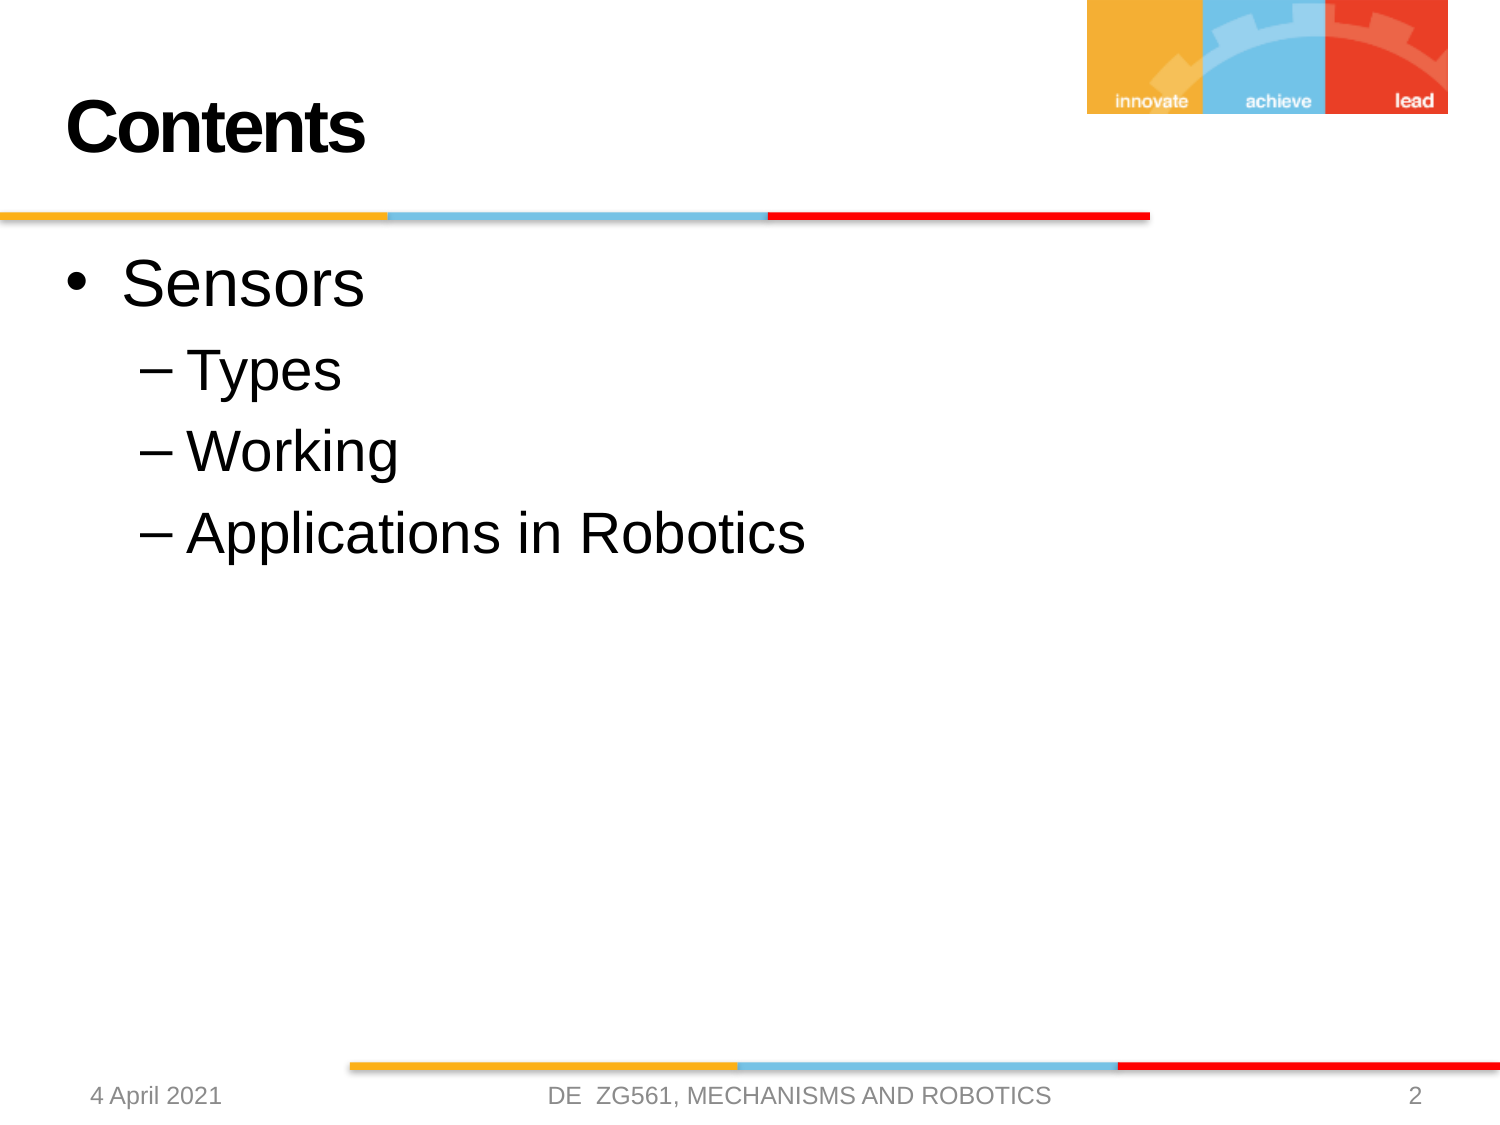

# Contents
Sensors
Types
Working
Applications in Robotics

DE  ZG561, MECHANISMS AND ROBOTICS
4 April 2021
2